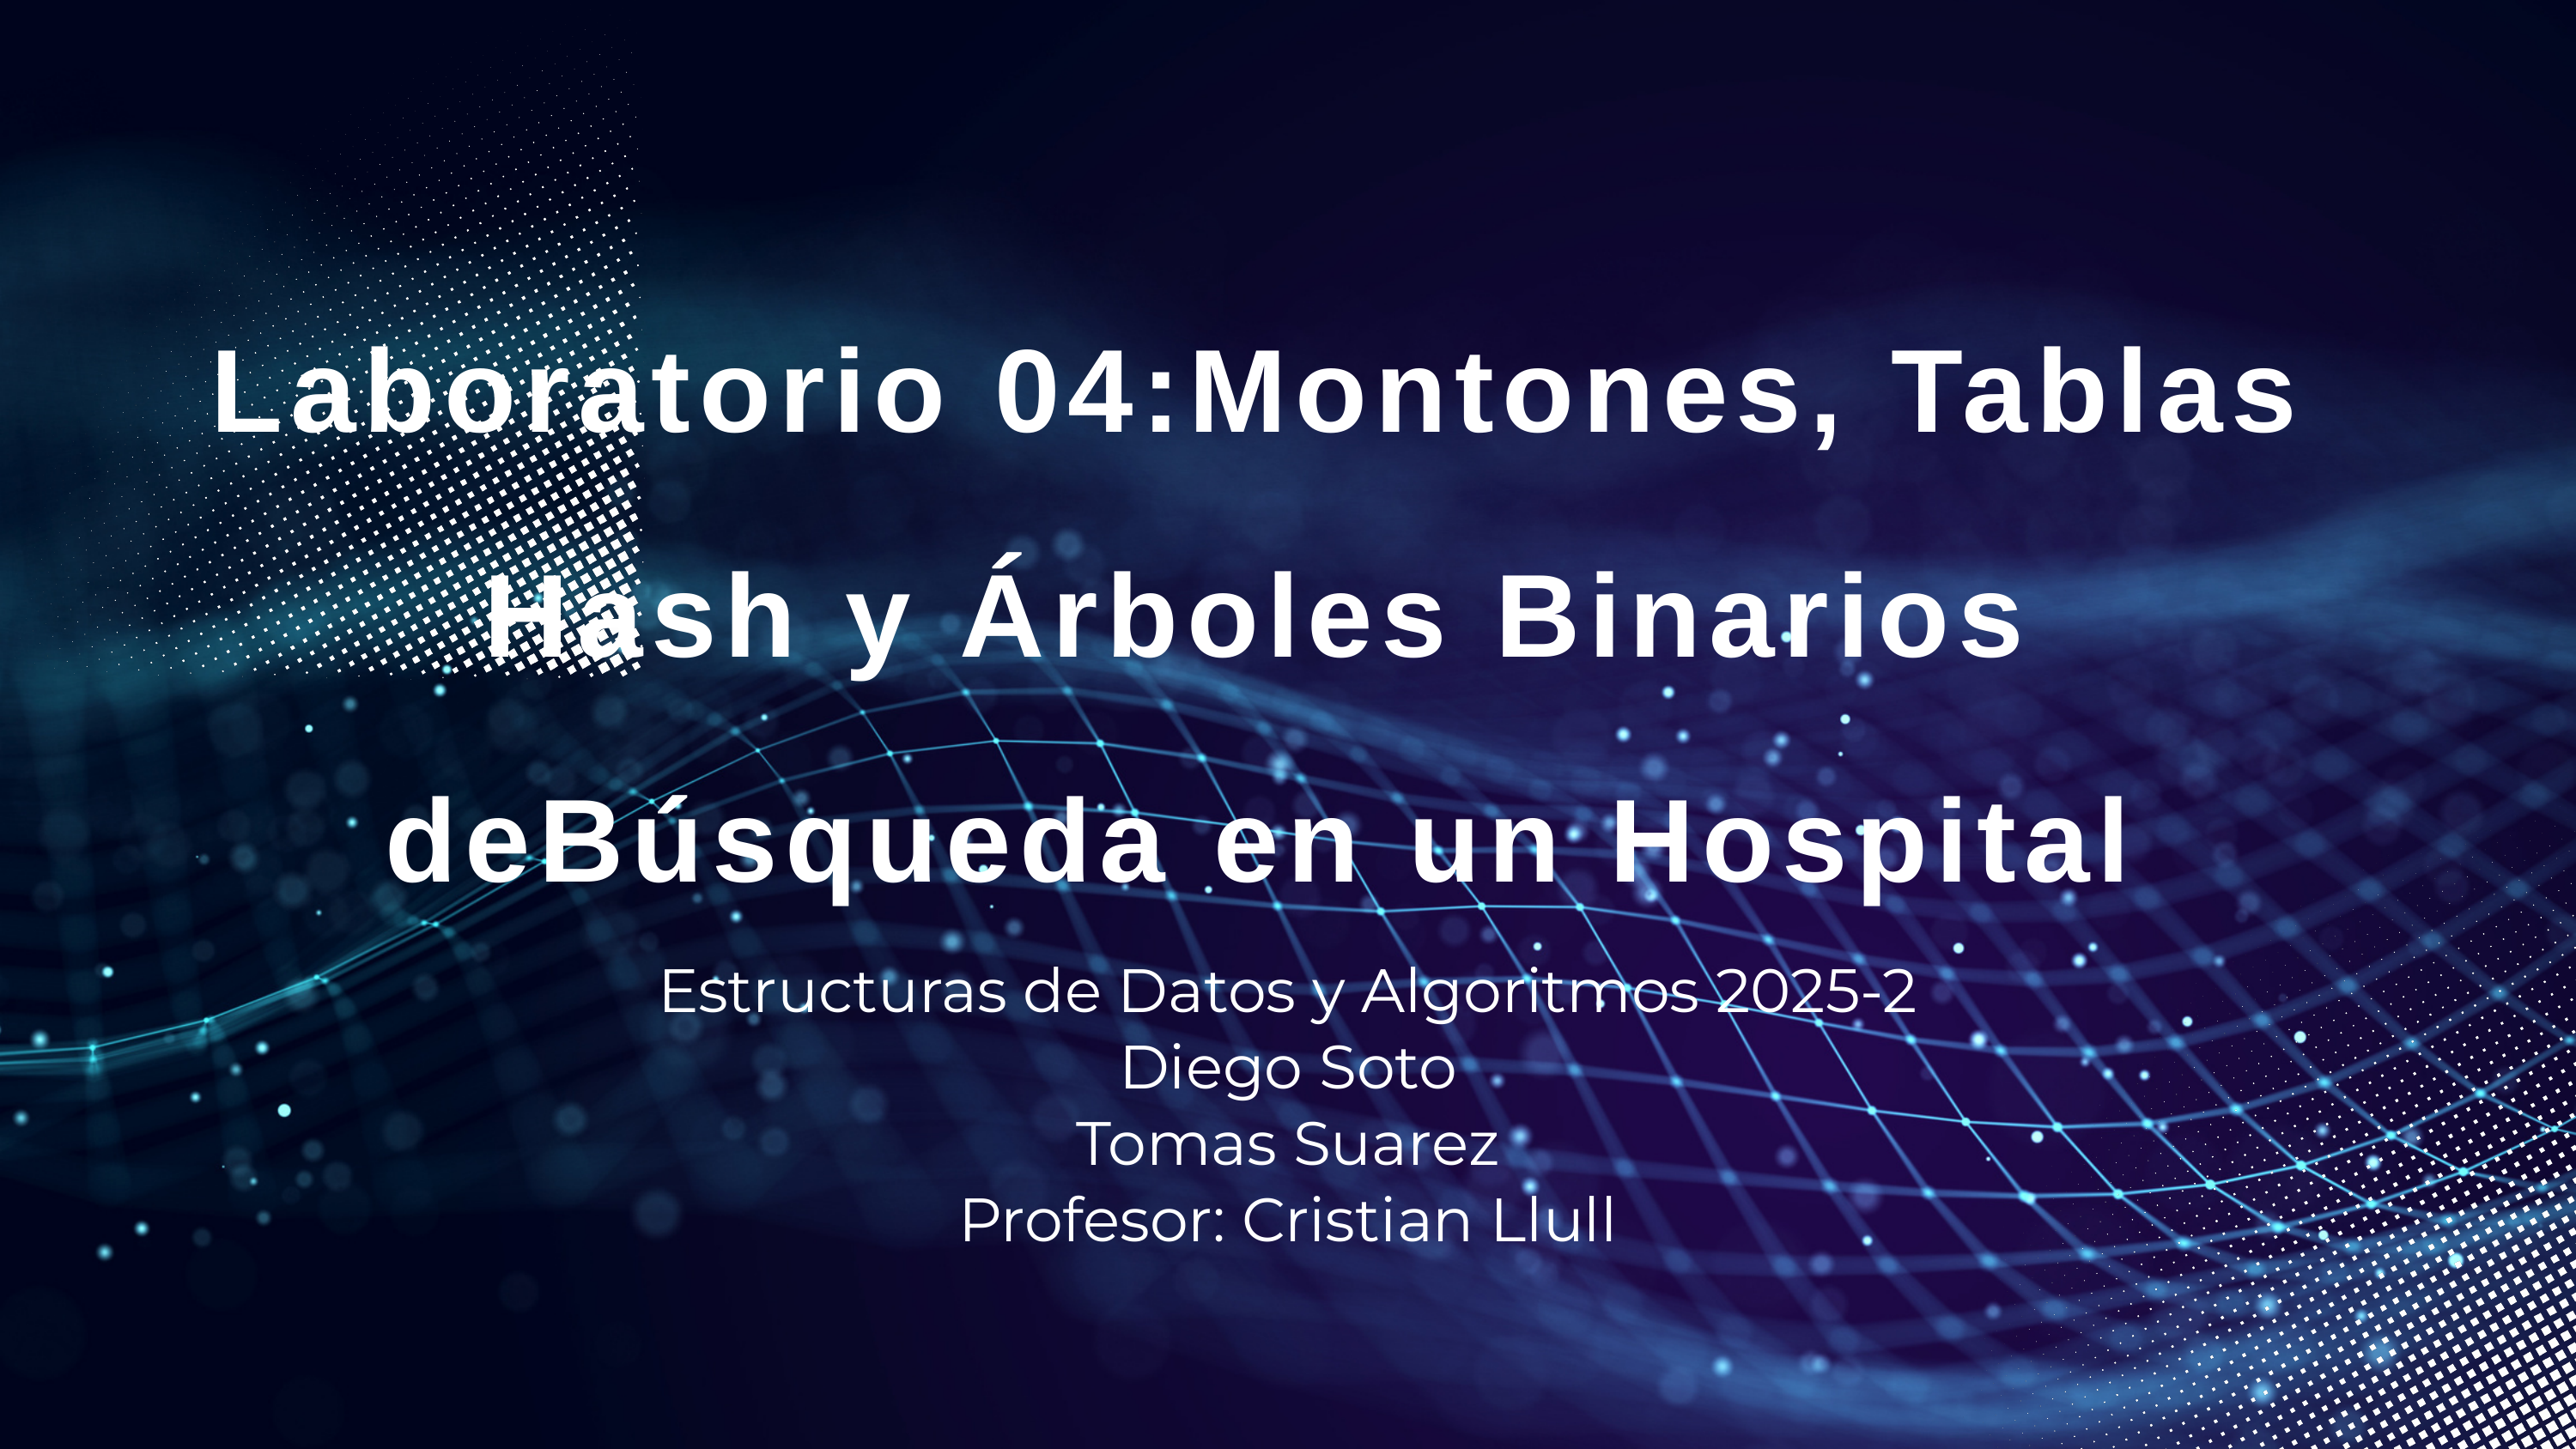

Laboratorio 04:Montones, Tablas Hash y Árboles Binarios deBúsqueda en un Hospital

Estructuras de Datos y Algoritmos 2025-2
Diego Soto
Tomas Suarez
Profesor: Cristian Llull